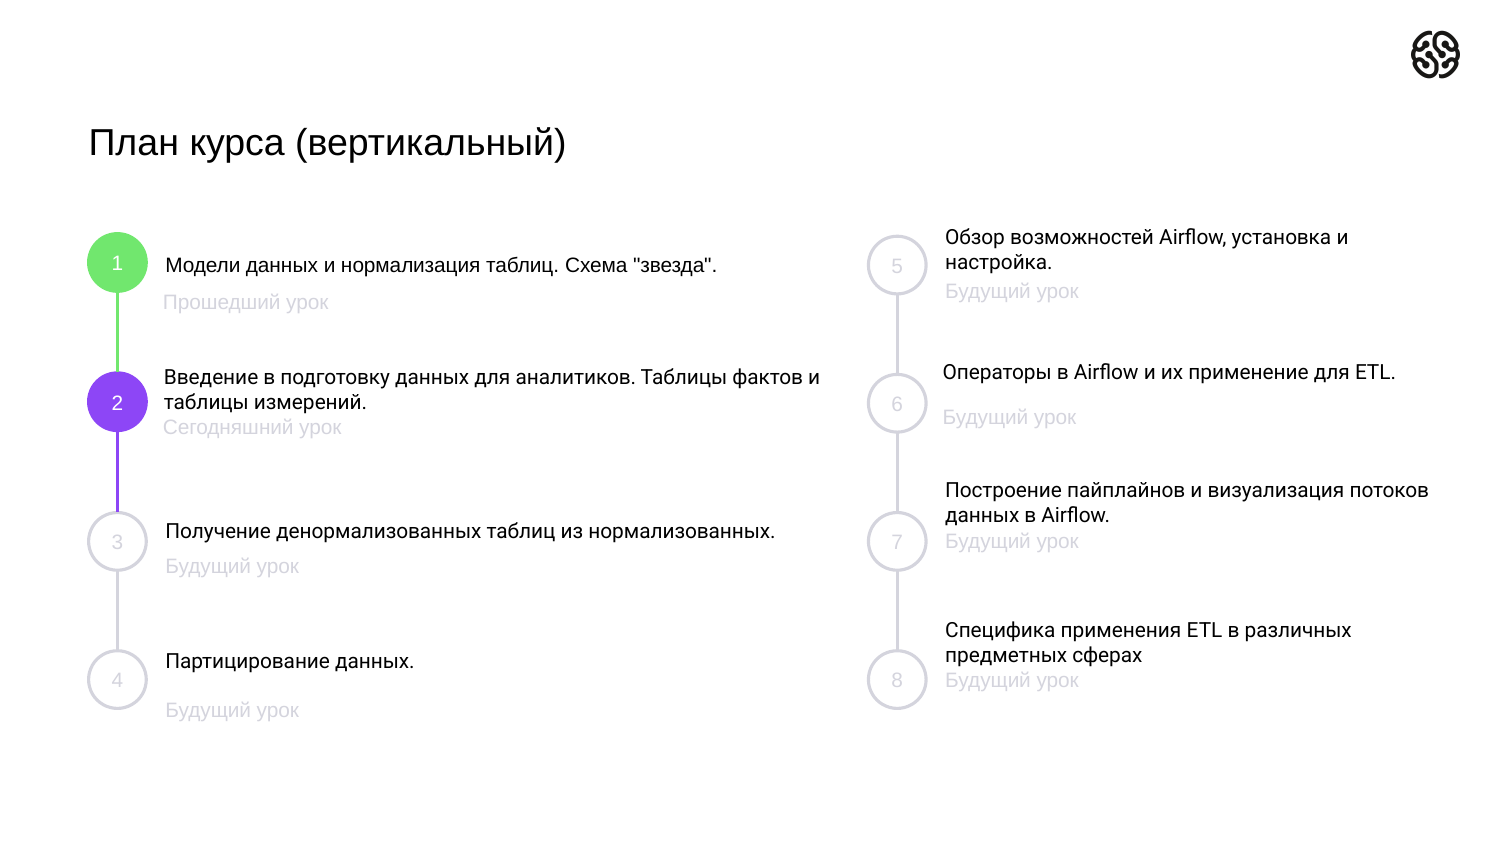

# План курса (вертикальный)
Обзор возможностей Airflow, установка и настройка.
1
Модели данных и нормализация таблиц. Схема "звезда".
5
Будущий урок
Прошедший урок
Операторы в Airflow и их применение для ETL.
Введение в подготовку данных для аналитиков. Таблицы фактов и таблицы измерений.
2
6
Будущий урок
Сегодняшний урок
Построение пайплайнов и визуализация потоков данных в Airflow.
Получение денормализованных таблиц из нормализованных.
Будущий урок
3
7
Будущий урок
Специфика применения ETL в различных предметных сферах
Партицирование данных.
4
8
Будущий урок

Будущий урок